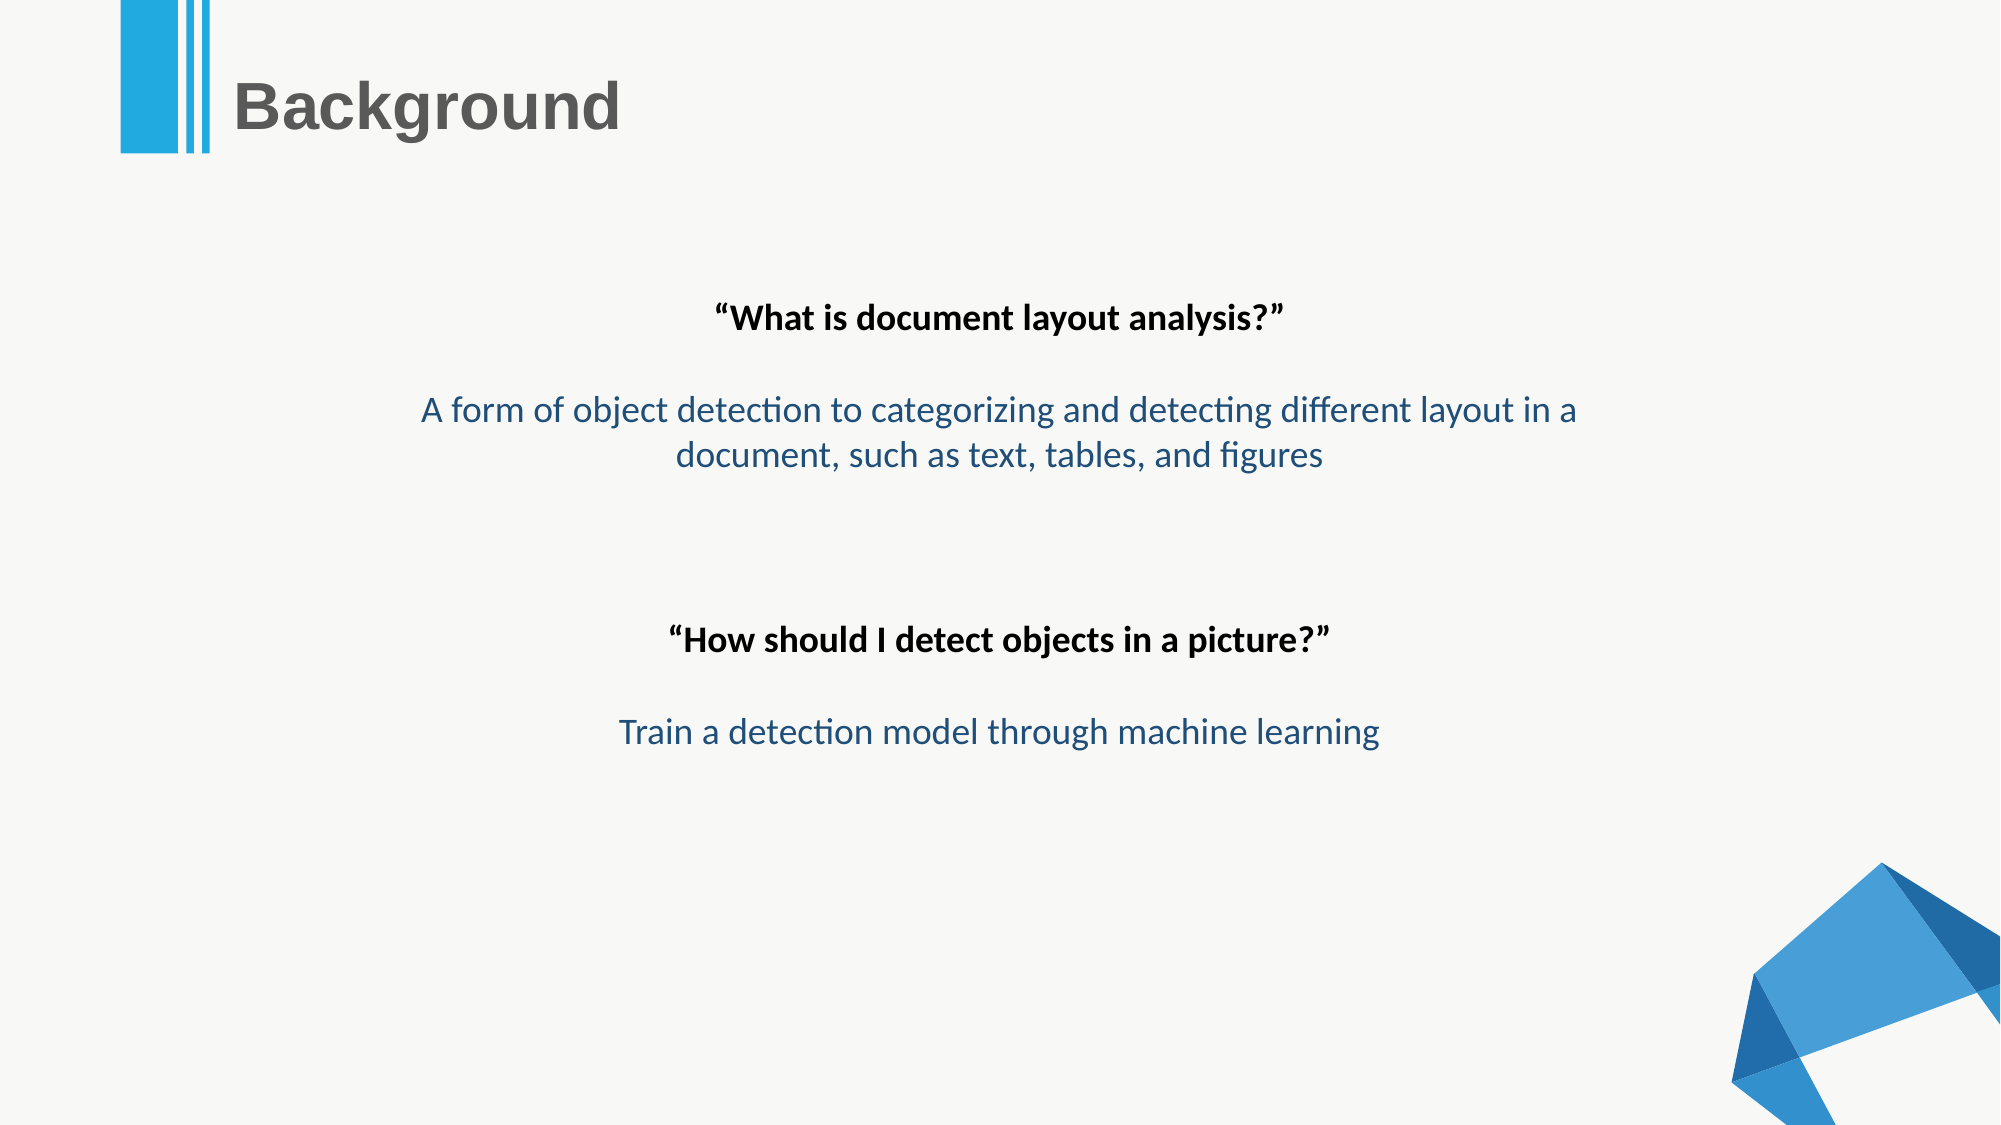

Background

“What is document layout analysis?”
A form of object detection to categorizing and detecting different layout in a document, such as text, tables, and figures
“How should I detect objects in a picture?”
Train a detection model through machine learning